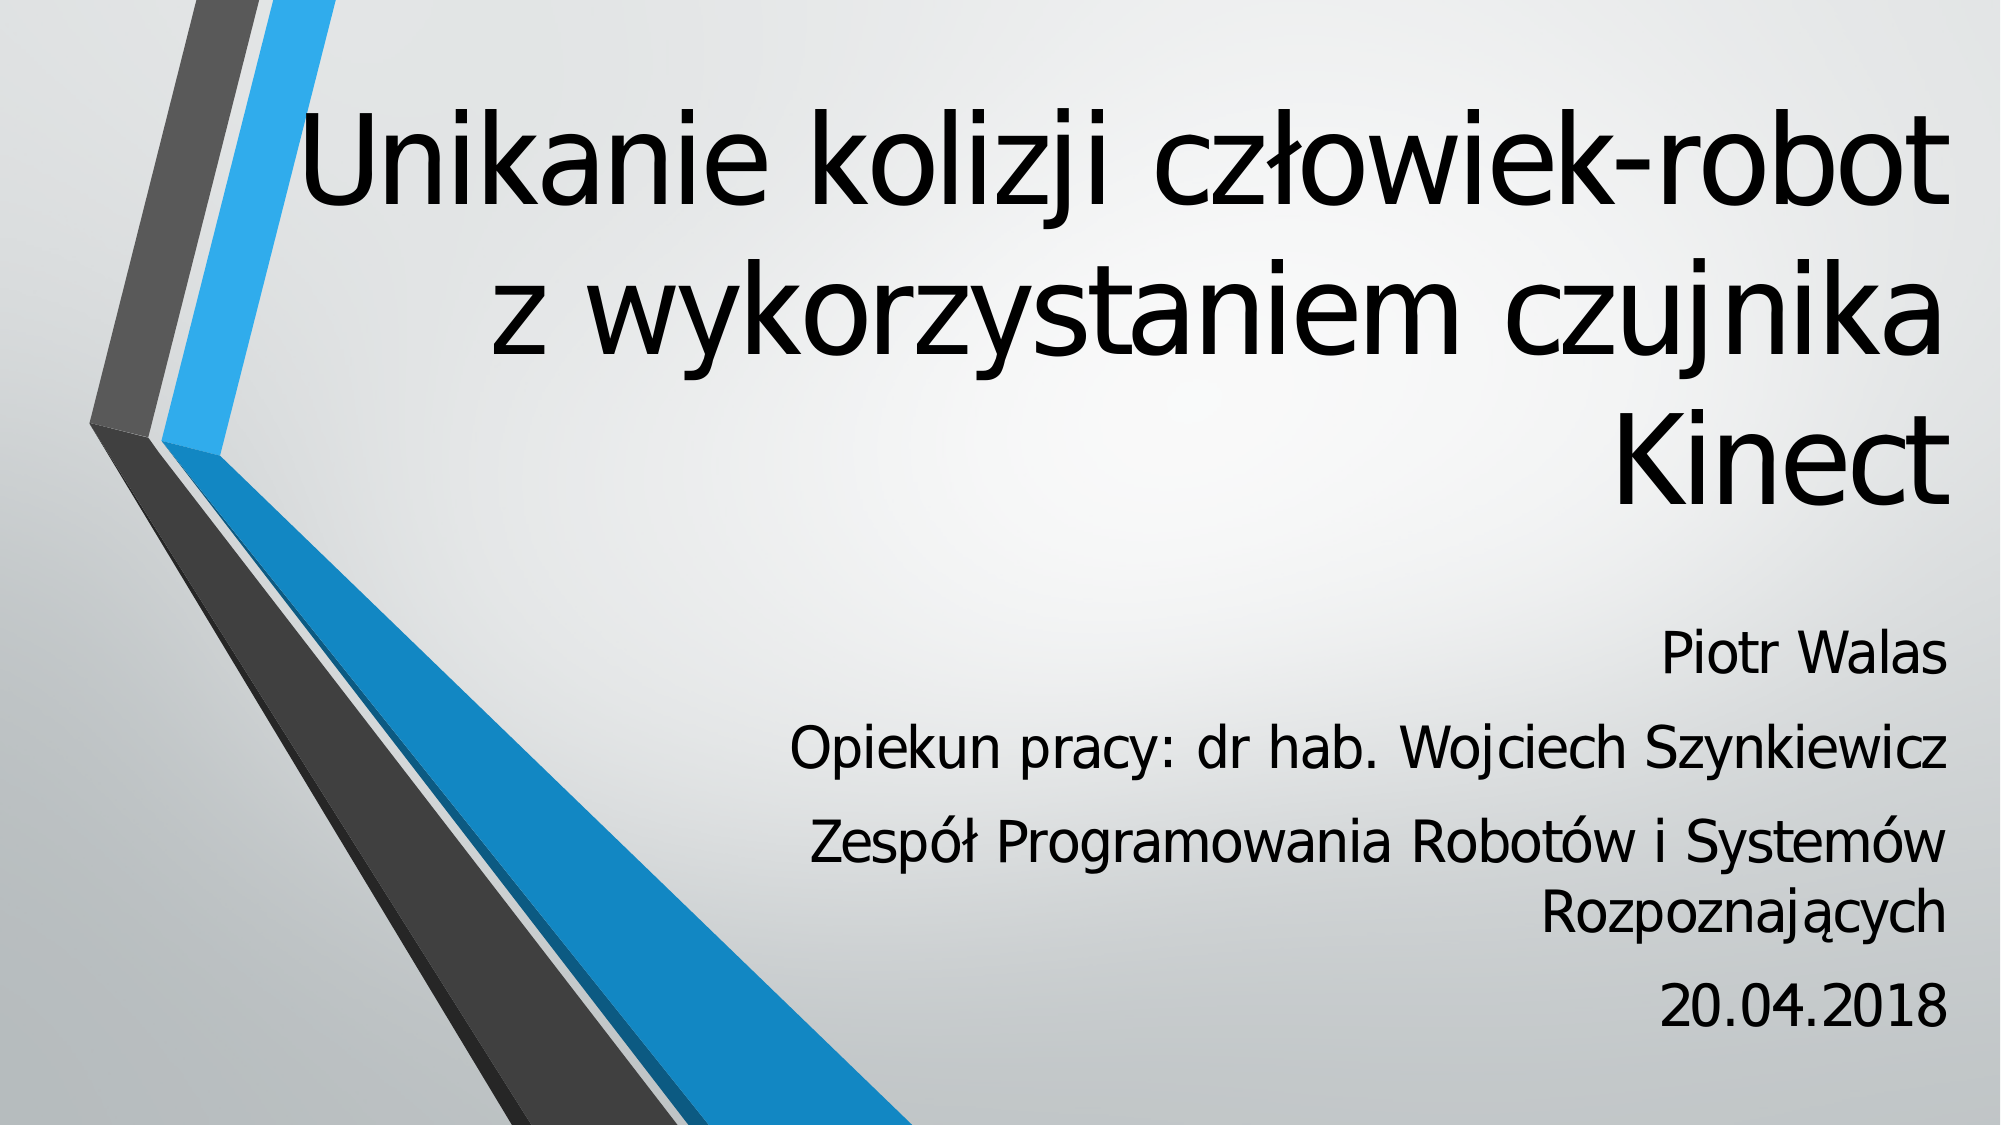

# Unikanie kolizji człowiek-robot z wykorzystaniem czujnika Kinect
Piotr Walas
Opiekun pracy: dr hab. Wojciech Szynkiewicz
Zespół Programowania Robotów i Systemów Rozpoznających
20.04.2018